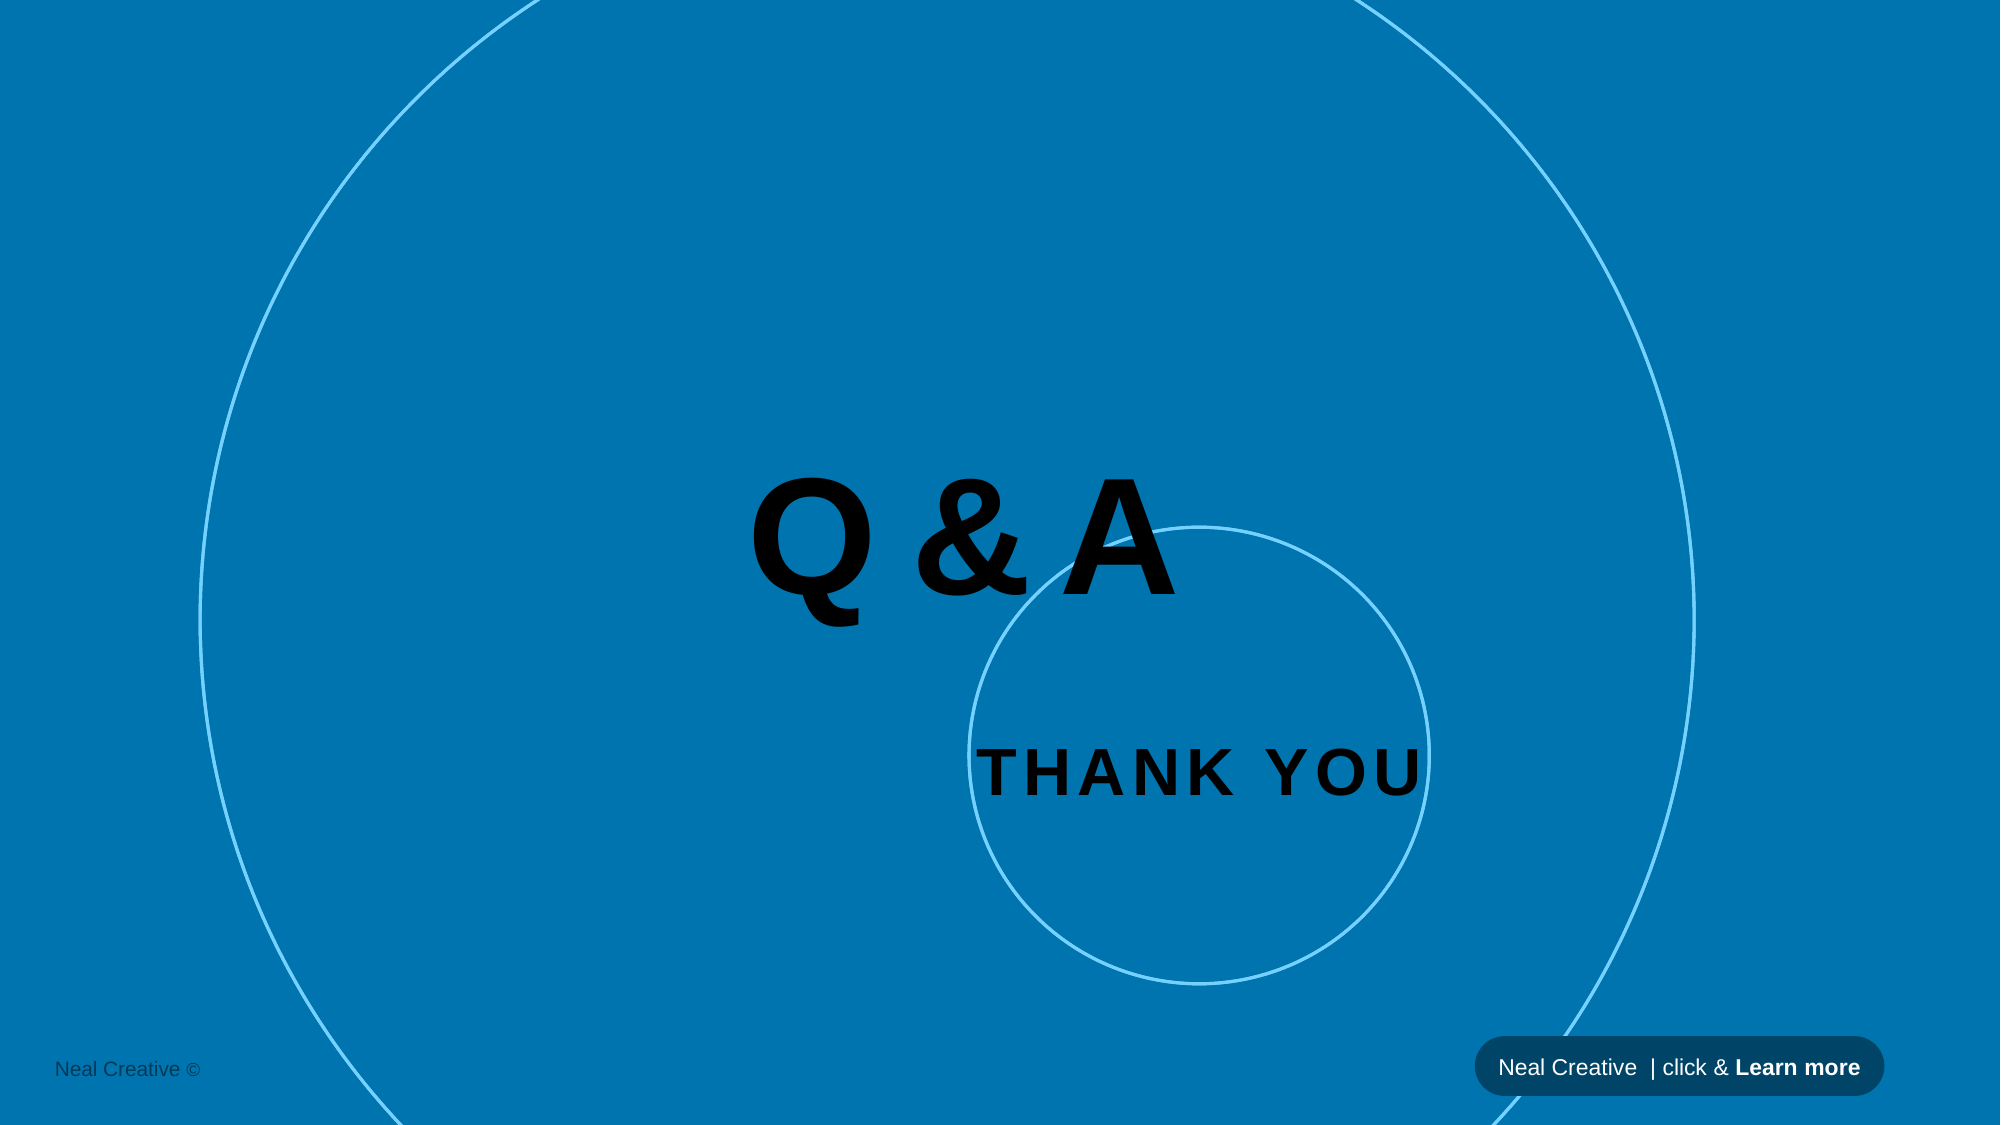

# Q & A
THANK YOU
Neal Creative  | click & Learn more